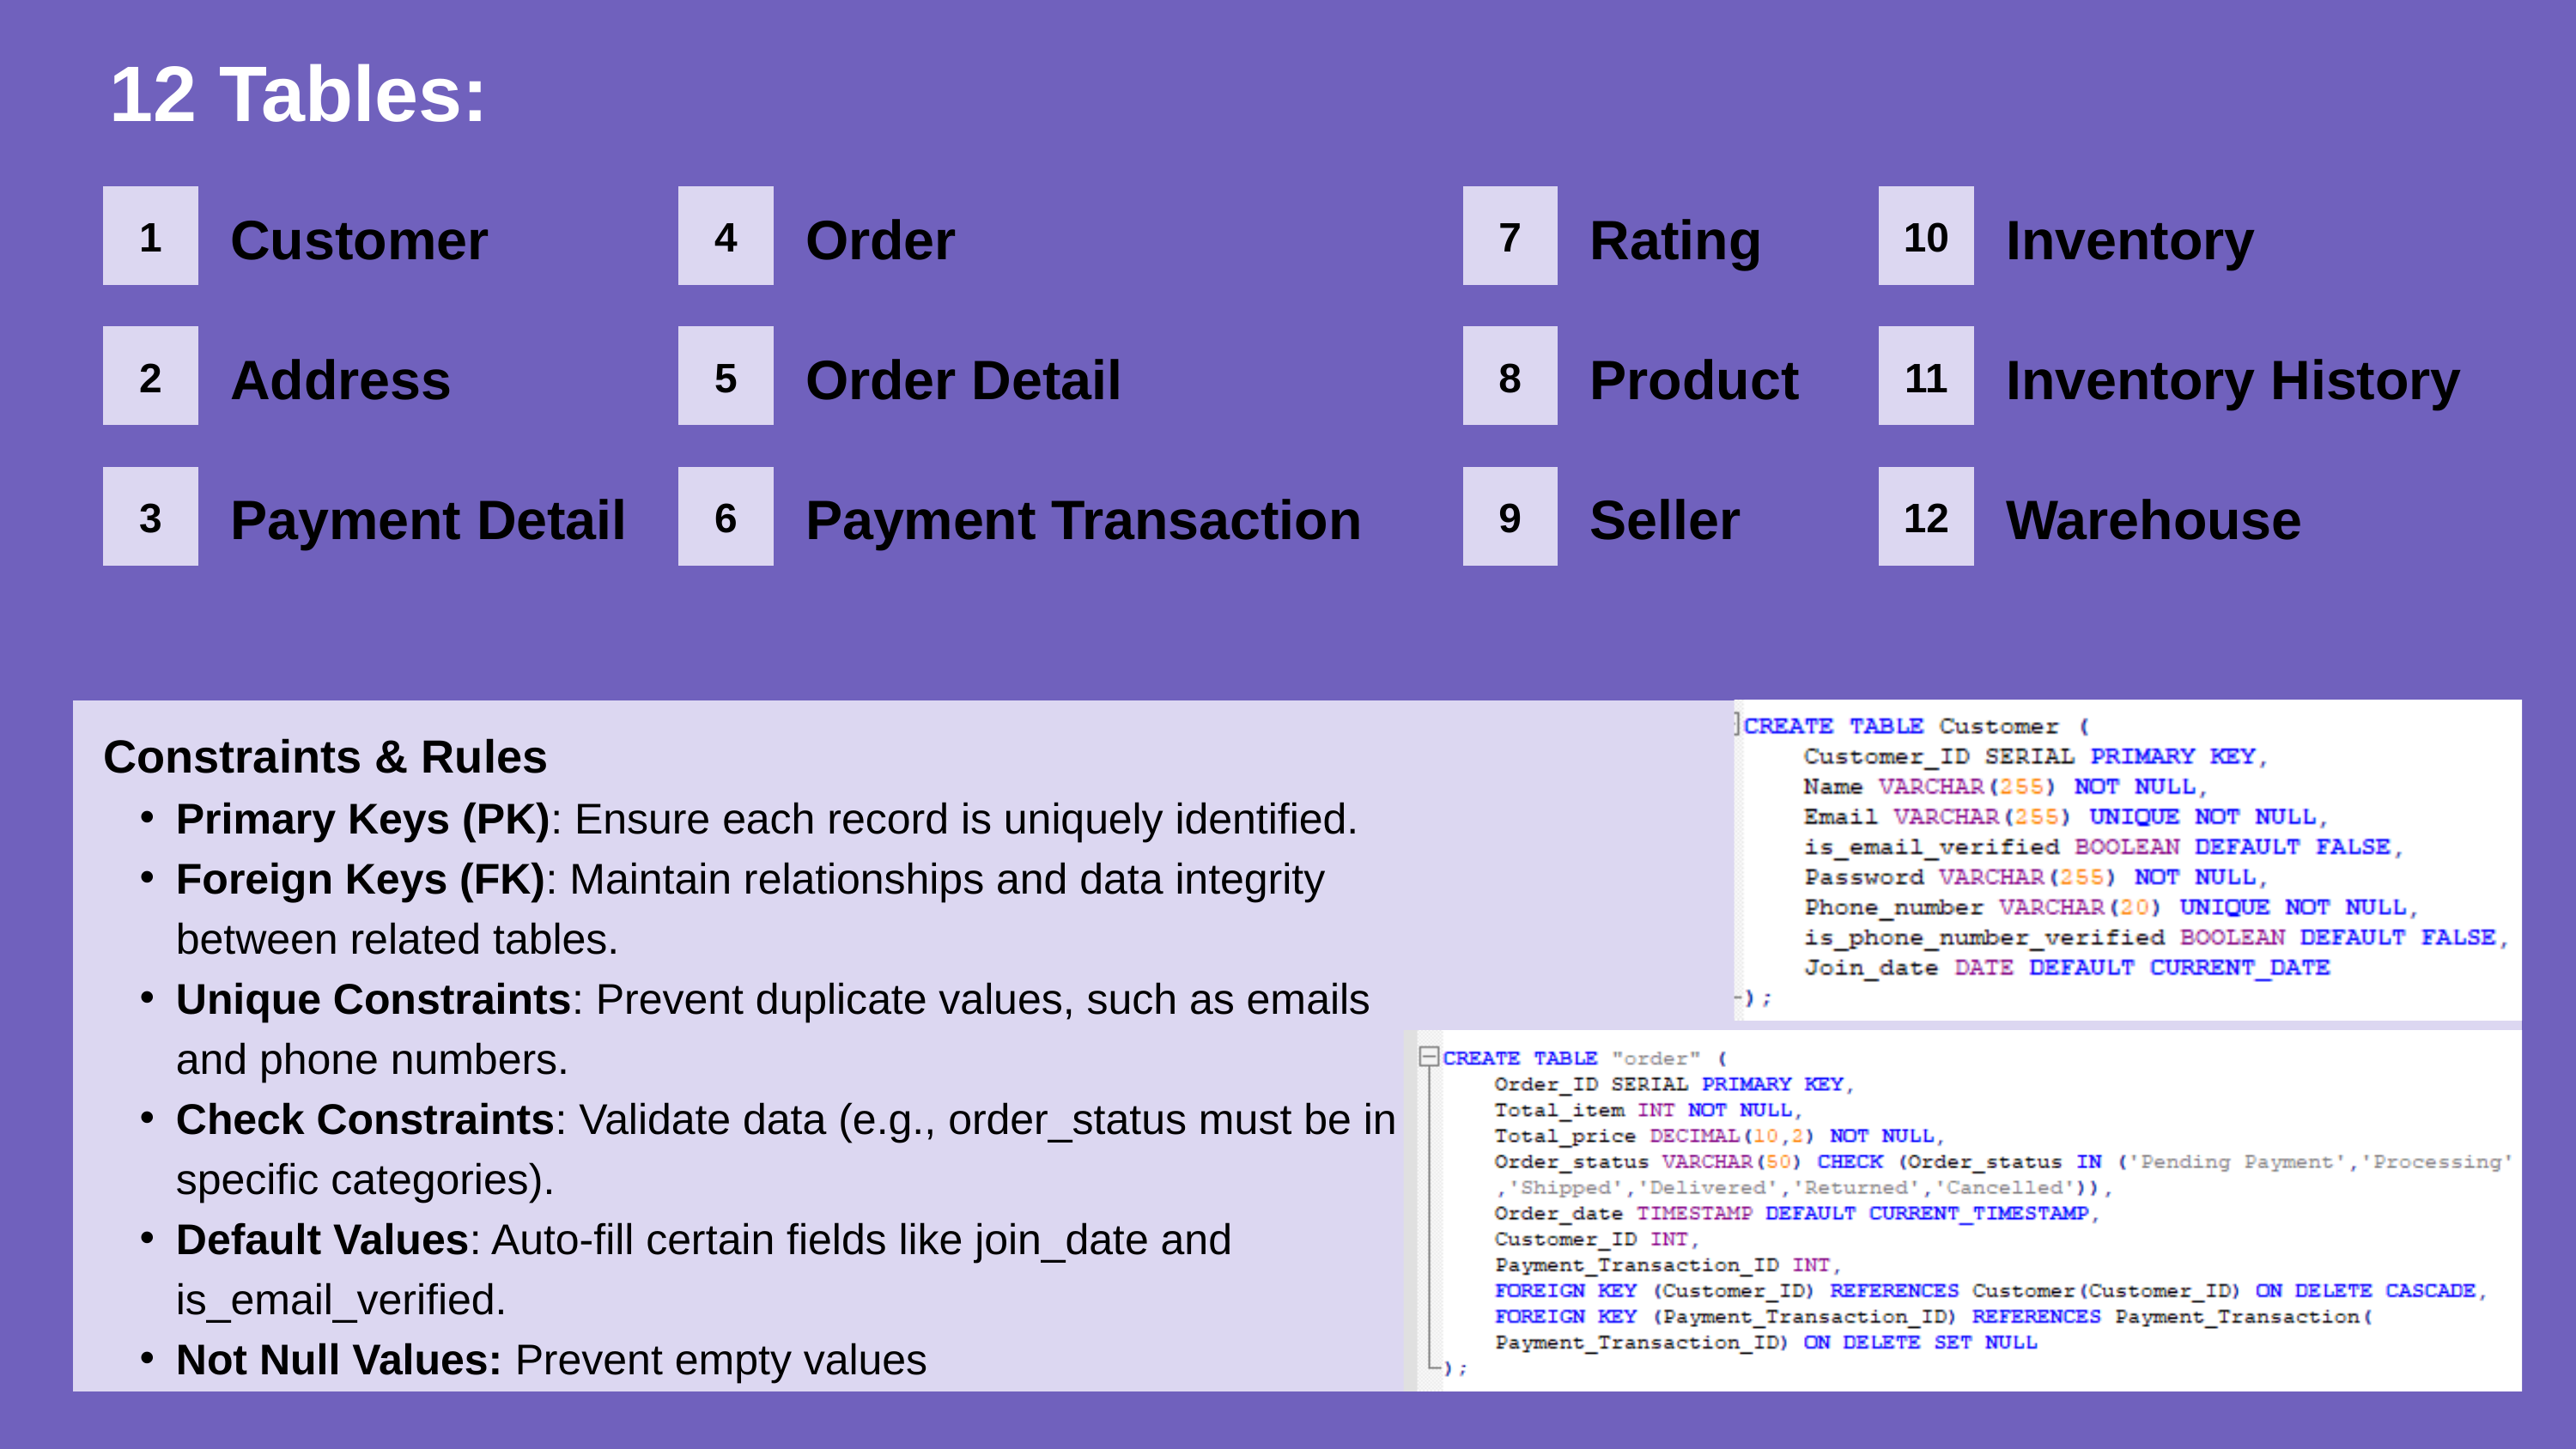

12 Tables:

1

4

7

10
Customer
Order
Rating
Inventory

2

5

8

11
Address
Order Detail
Product
Inventory History

3

6

9

12
Payment Detail
Payment Transaction
Seller
Warehouse

Constraints & Rules
Primary Keys (PK): Ensure each record is uniquely identified.
Foreign Keys (FK): Maintain relationships and data integrity between related tables.
Unique Constraints: Prevent duplicate values, such as emails and phone numbers.
Check Constraints: Validate data (e.g., order_status must be in specific categories).
Default Values: Auto-fill certain fields like join_date and is_email_verified.
Not Null Values: Prevent empty values